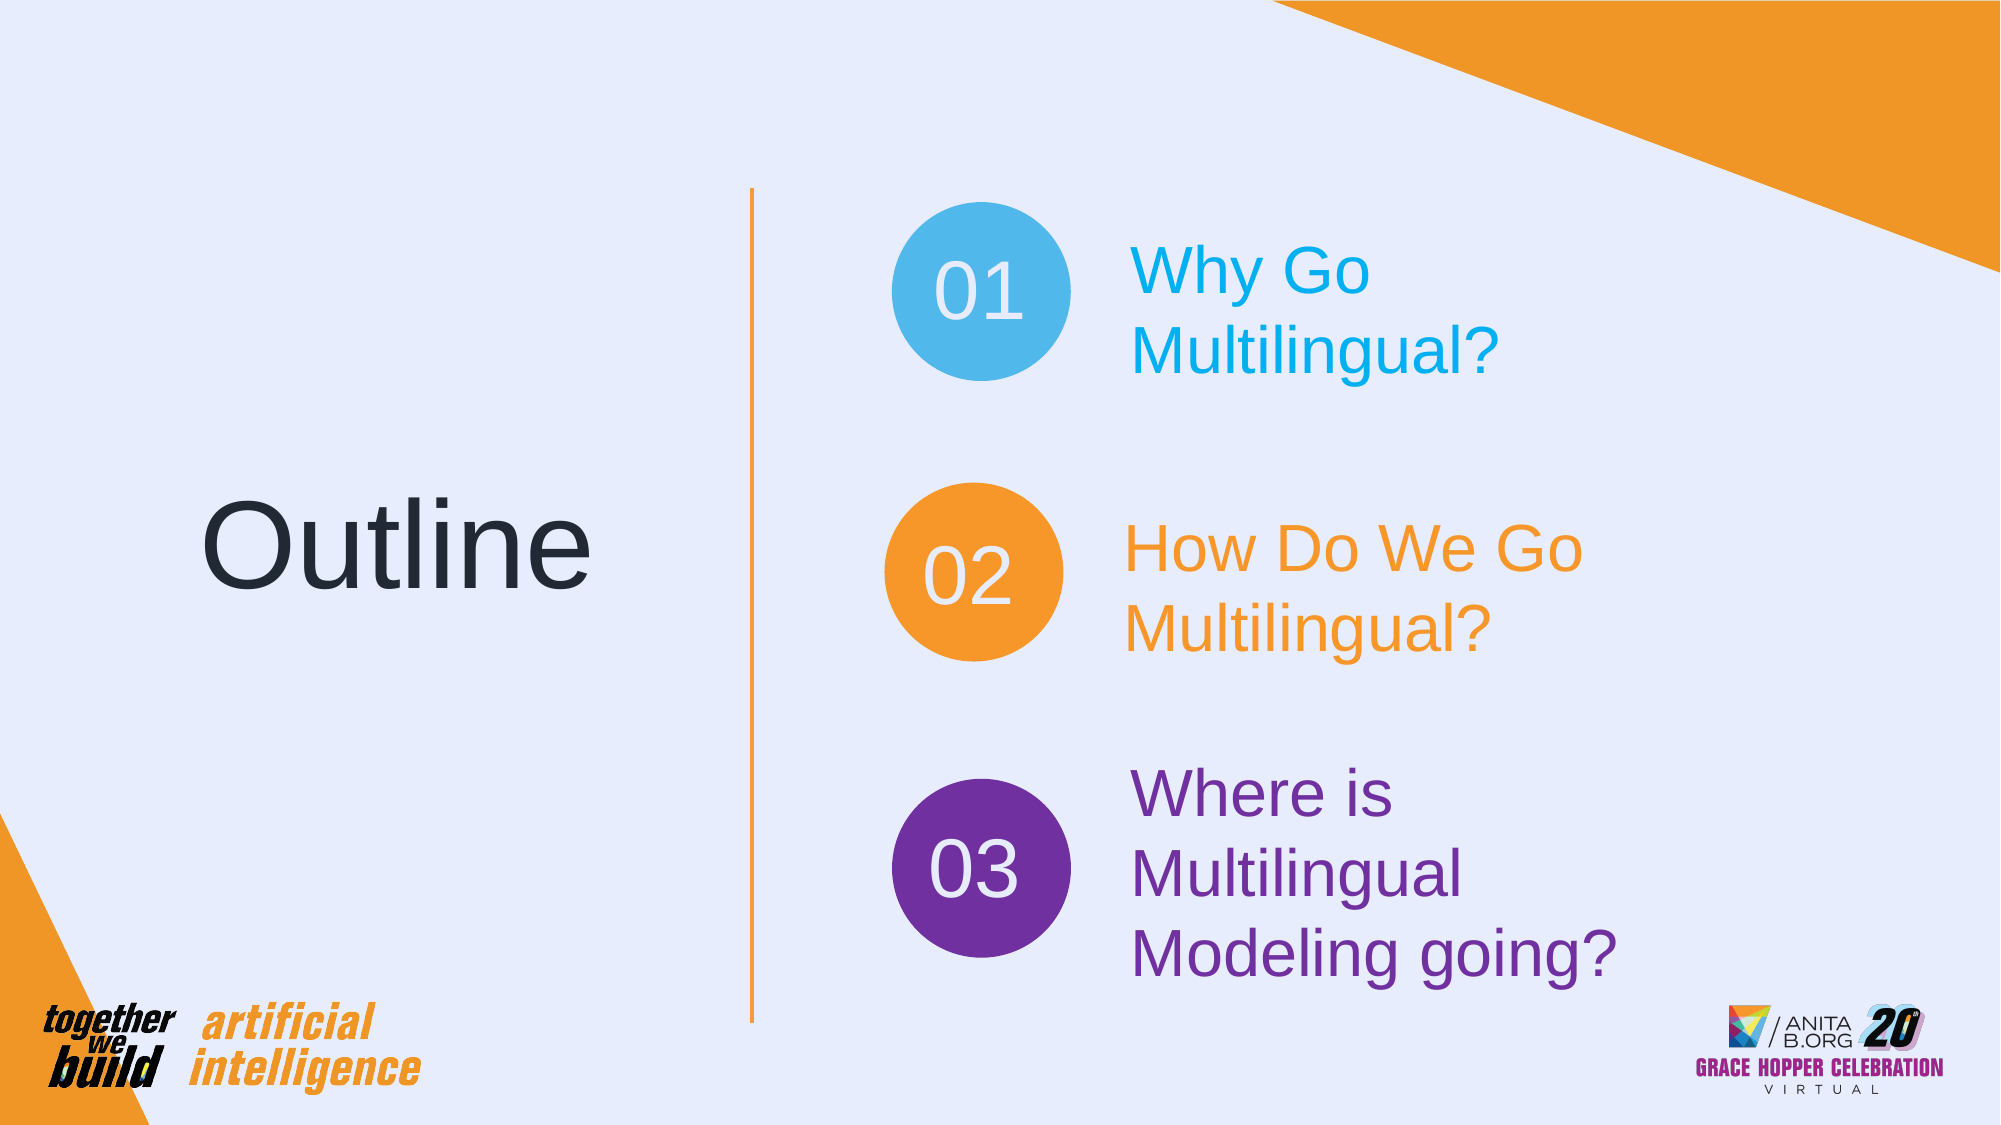

Why Go Multilingual?
01
# Outline

How Do We Go Multilingual?
02
Where is Multilingual Modeling going?

03